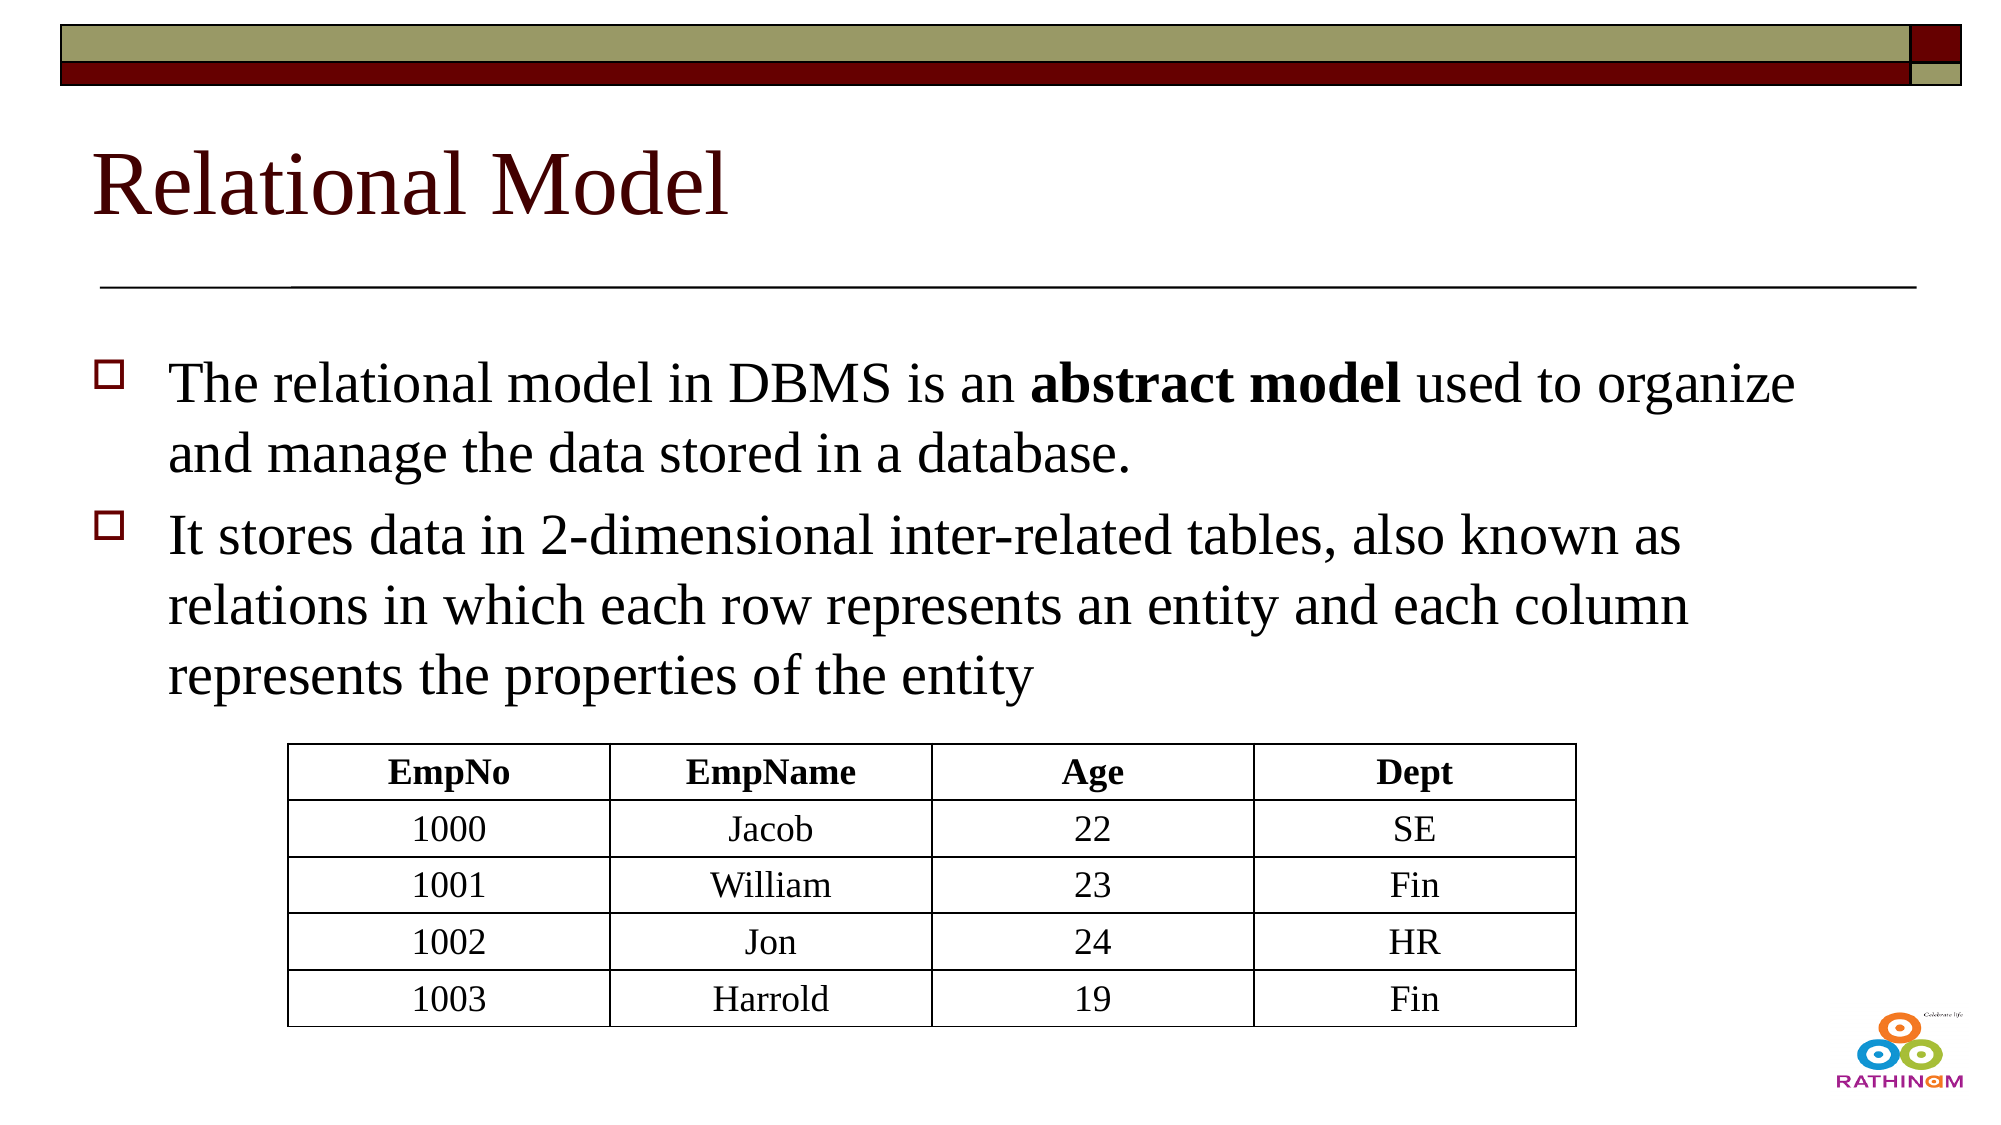

# Relational Model
The relational model in DBMS is an abstract model used to organize and manage the data stored in a database.
It stores data in 2-dimensional inter-related tables, also known as relations in which each row represents an entity and each column represents the properties of the entity
| EmpNo | EmpName | Age | Dept |
| --- | --- | --- | --- |
| 1000 | Jacob | 22 | SE |
| 1001 | William | 23 | Fin |
| 1002 | Jon | 24 | HR |
| 1003 | Harrold | 19 | Fin |